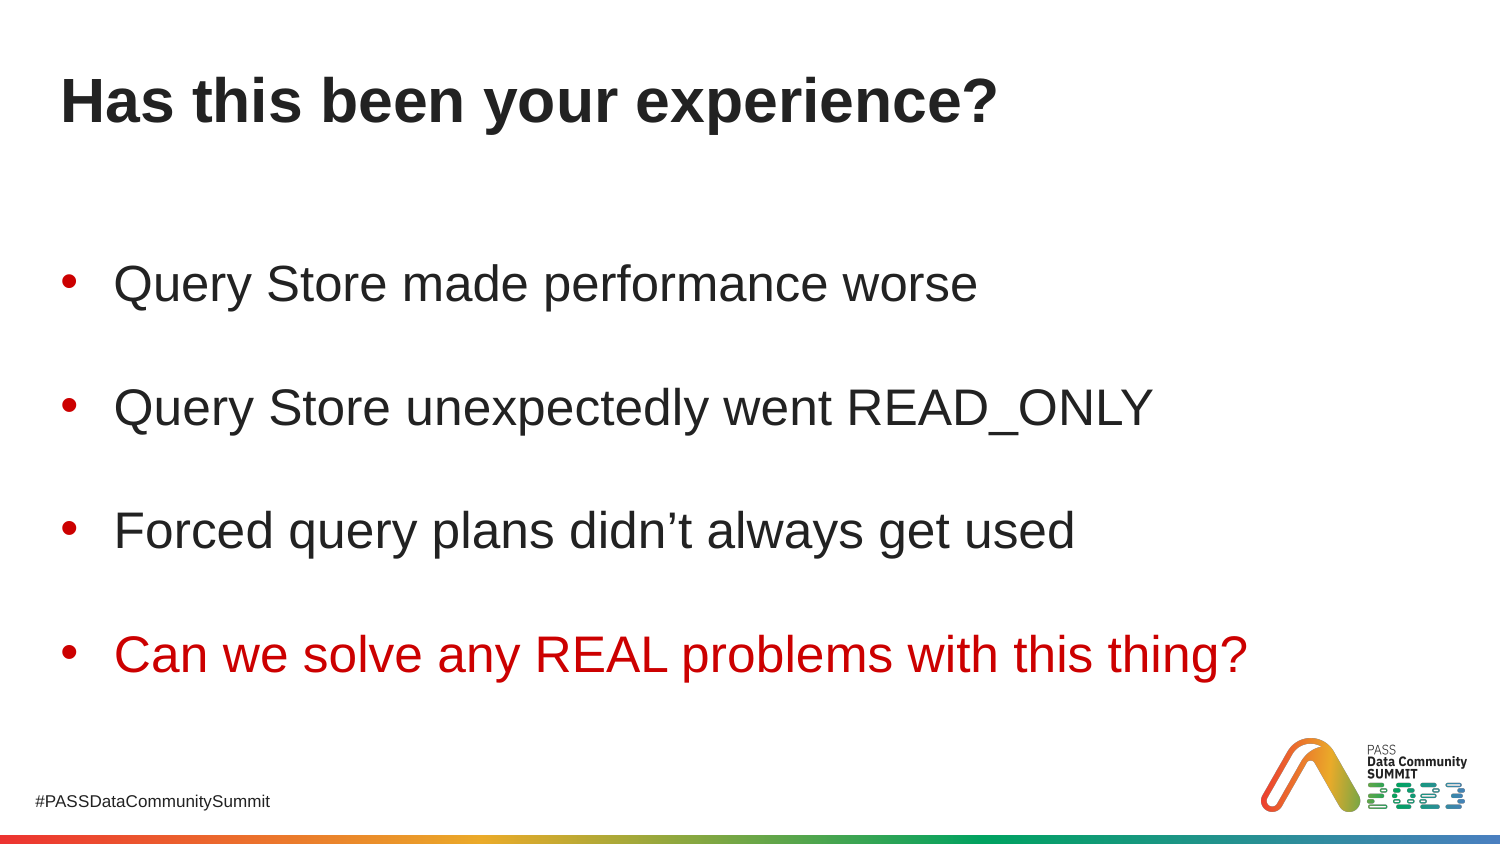

# Has this been your experience?
Query Store made performance worse
Query Store unexpectedly went READ_ONLY
Forced query plans didn’t always get used
Can we solve any REAL problems with this thing?